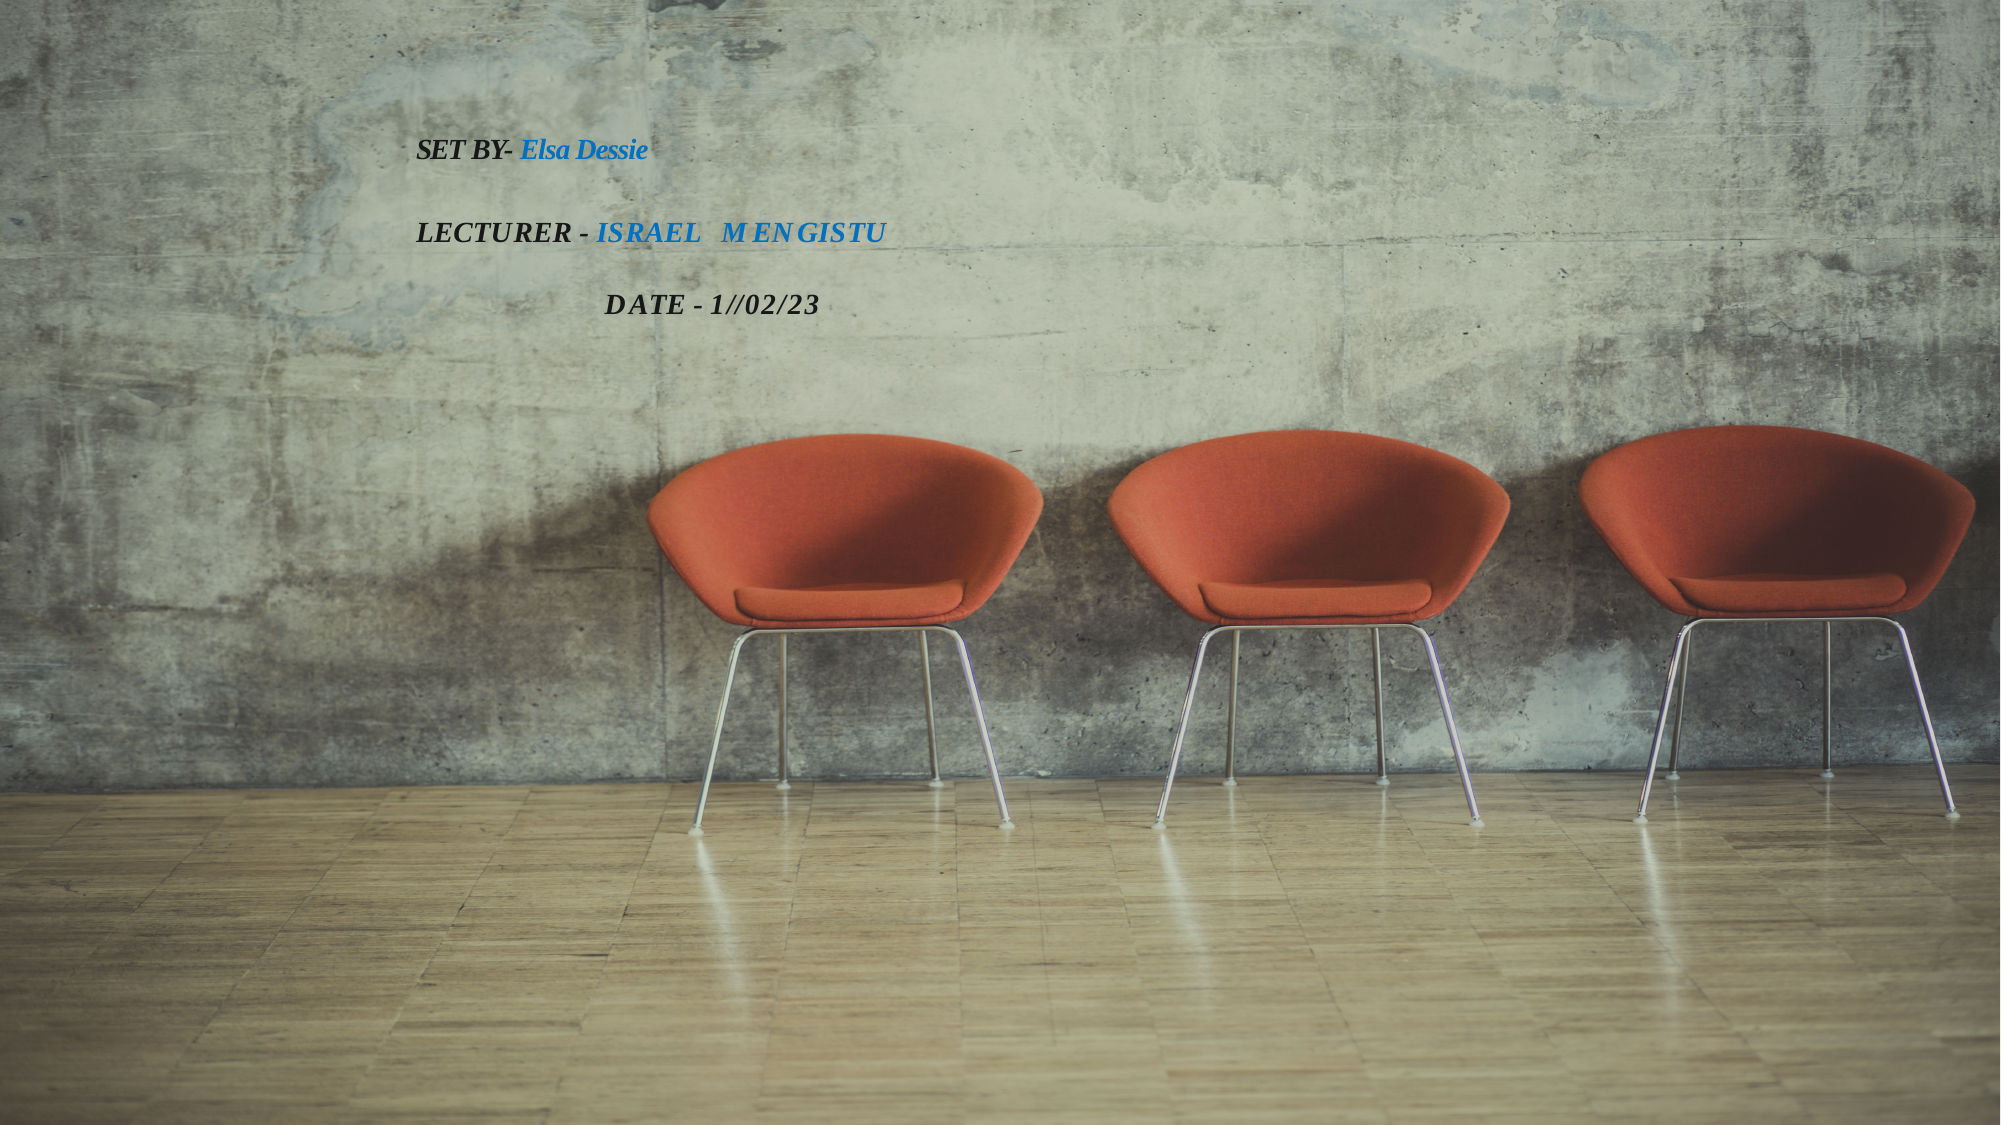

# REPORT FOR Demoblaze final project
SET BY- Elsa Dessie
LECTURER - ISRAEL  MENGISTU
DATE - 1//02/23